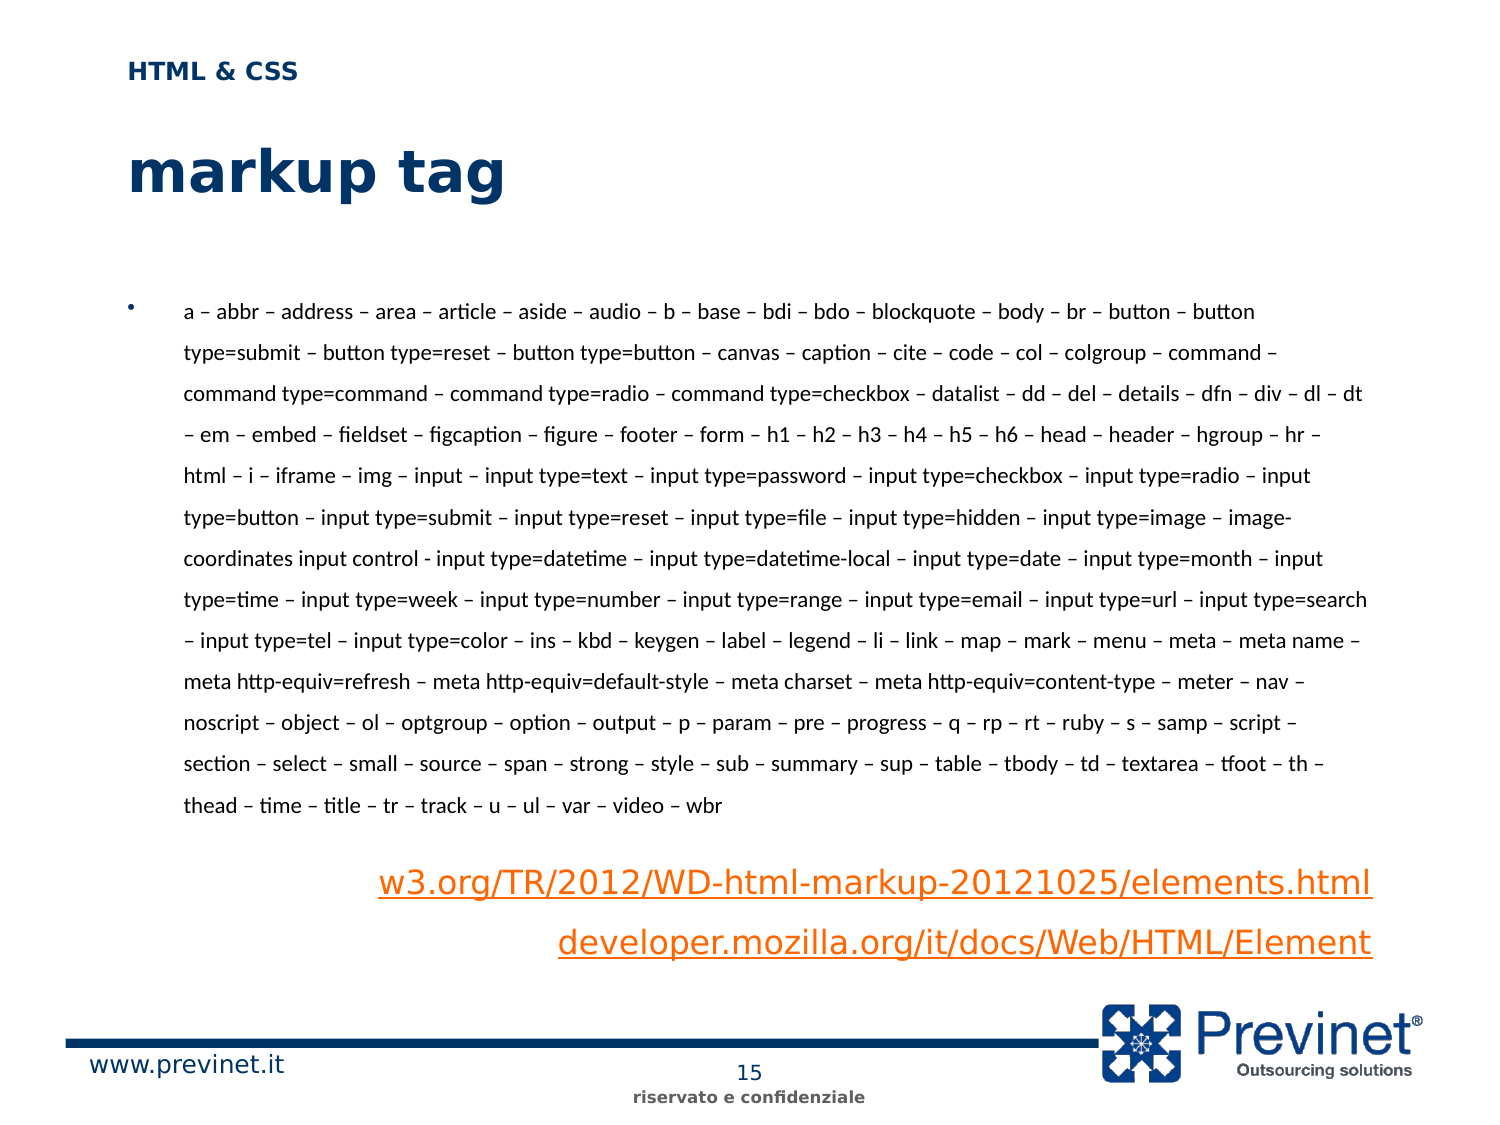

HTML & CSS
# markup tag
a – abbr – address – area – article – aside – audio – b – base – bdi – bdo – blockquote – body – br – button – button type=submit – button type=reset – button type=button – canvas – caption – cite – code – col – colgroup – command – command type=command – command type=radio – command type=checkbox – datalist – dd – del – details – dfn – div – dl – dt – em – embed – fieldset – figcaption – figure – footer – form – h1 – h2 – h3 – h4 – h5 – h6 – head – header – hgroup – hr – html – i – iframe – img – input – input type=text – input type=password – input type=checkbox – input type=radio – input type=button – input type=submit – input type=reset – input type=file – input type=hidden – input type=image – image-coordinates input control - input type=datetime – input type=datetime-local – input type=date – input type=month – input type=time – input type=week – input type=number – input type=range – input type=email – input type=url – input type=search – input type=tel – input type=color – ins – kbd – keygen – label – legend – li – link – map – mark – menu – meta – meta name – meta http-equiv=refresh – meta http-equiv=default-style – meta charset – meta http-equiv=content-type – meter – nav – noscript – object – ol – optgroup – option – output – p – param – pre – progress – q – rp – rt – ruby – s – samp – script – section – select – small – source – span – strong – style – sub – summary – sup – table – tbody – td – textarea – tfoot – th – thead – time – title – tr – track – u – ul – var – video – wbr

w3.org/TR/2012/WD-html-markup-20121025/elements.html
developer.mozilla.org/it/docs/Web/HTML/Element